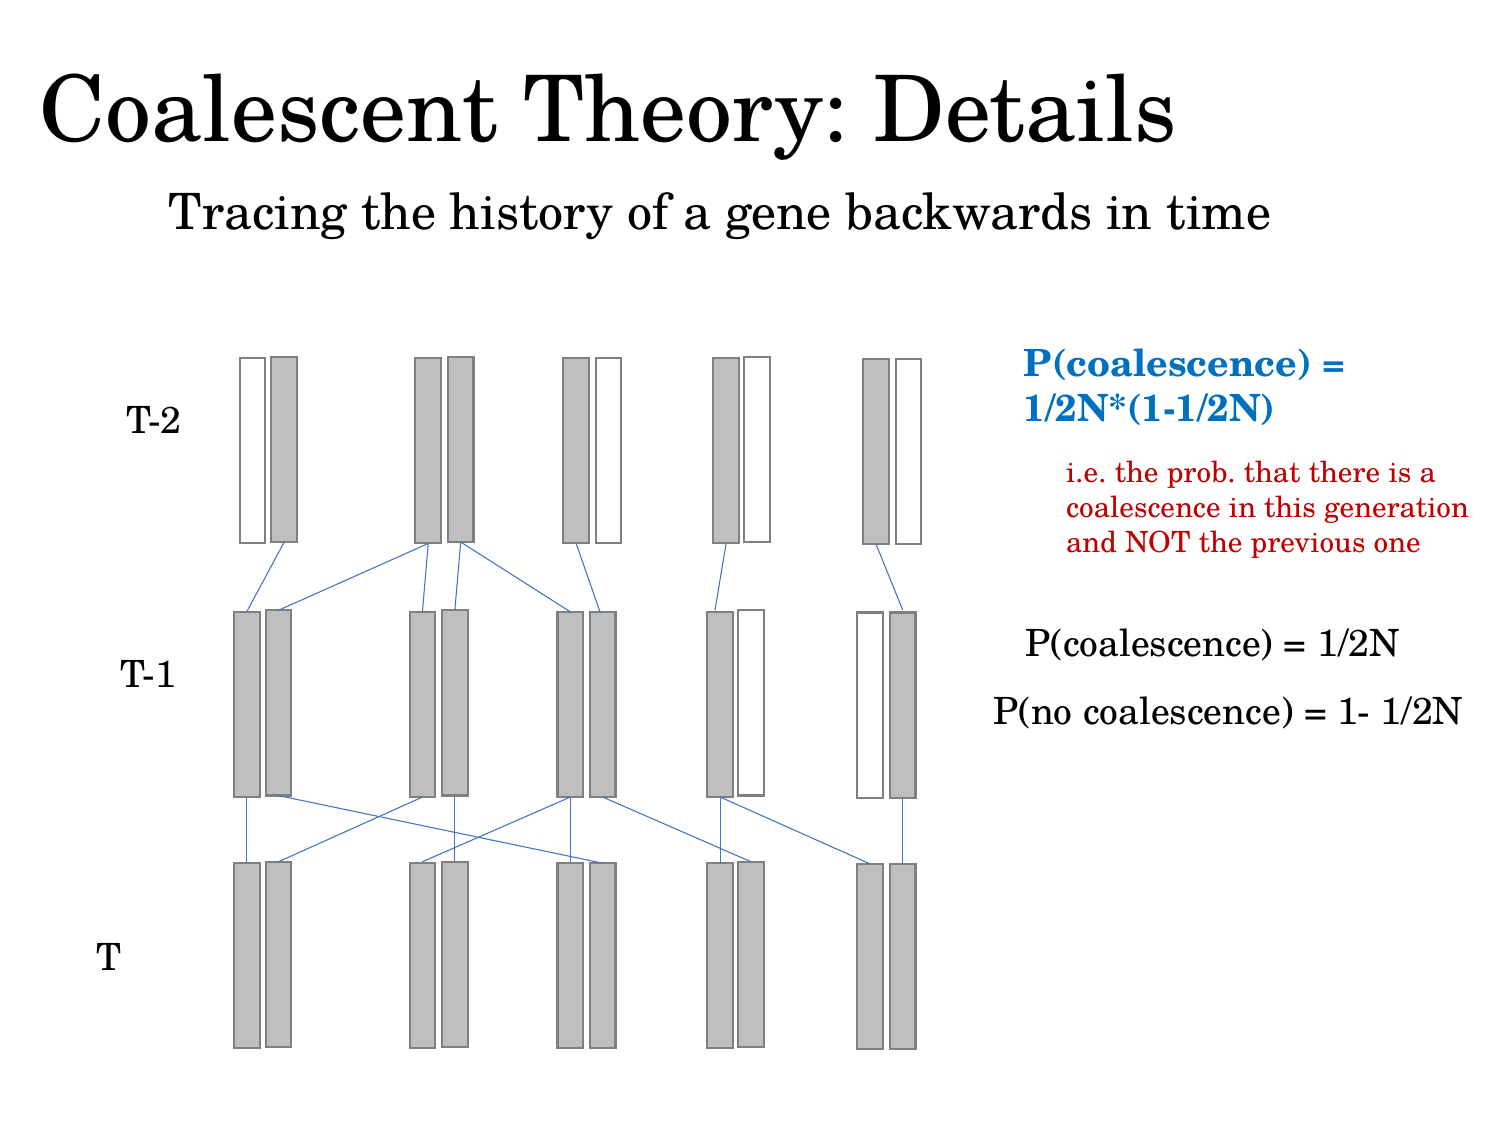

# Coalescent Theory: Details
Tracing the history of a gene backwards in time
P(coalescence) = 1/2N*(1-1/2N)

T-2
i.e. the prob. that there is a coalescence in this generation and NOT the previous one

T-1
P(coalescence) = 1/2N
P(no coalescence) = 1- 1/2N

T